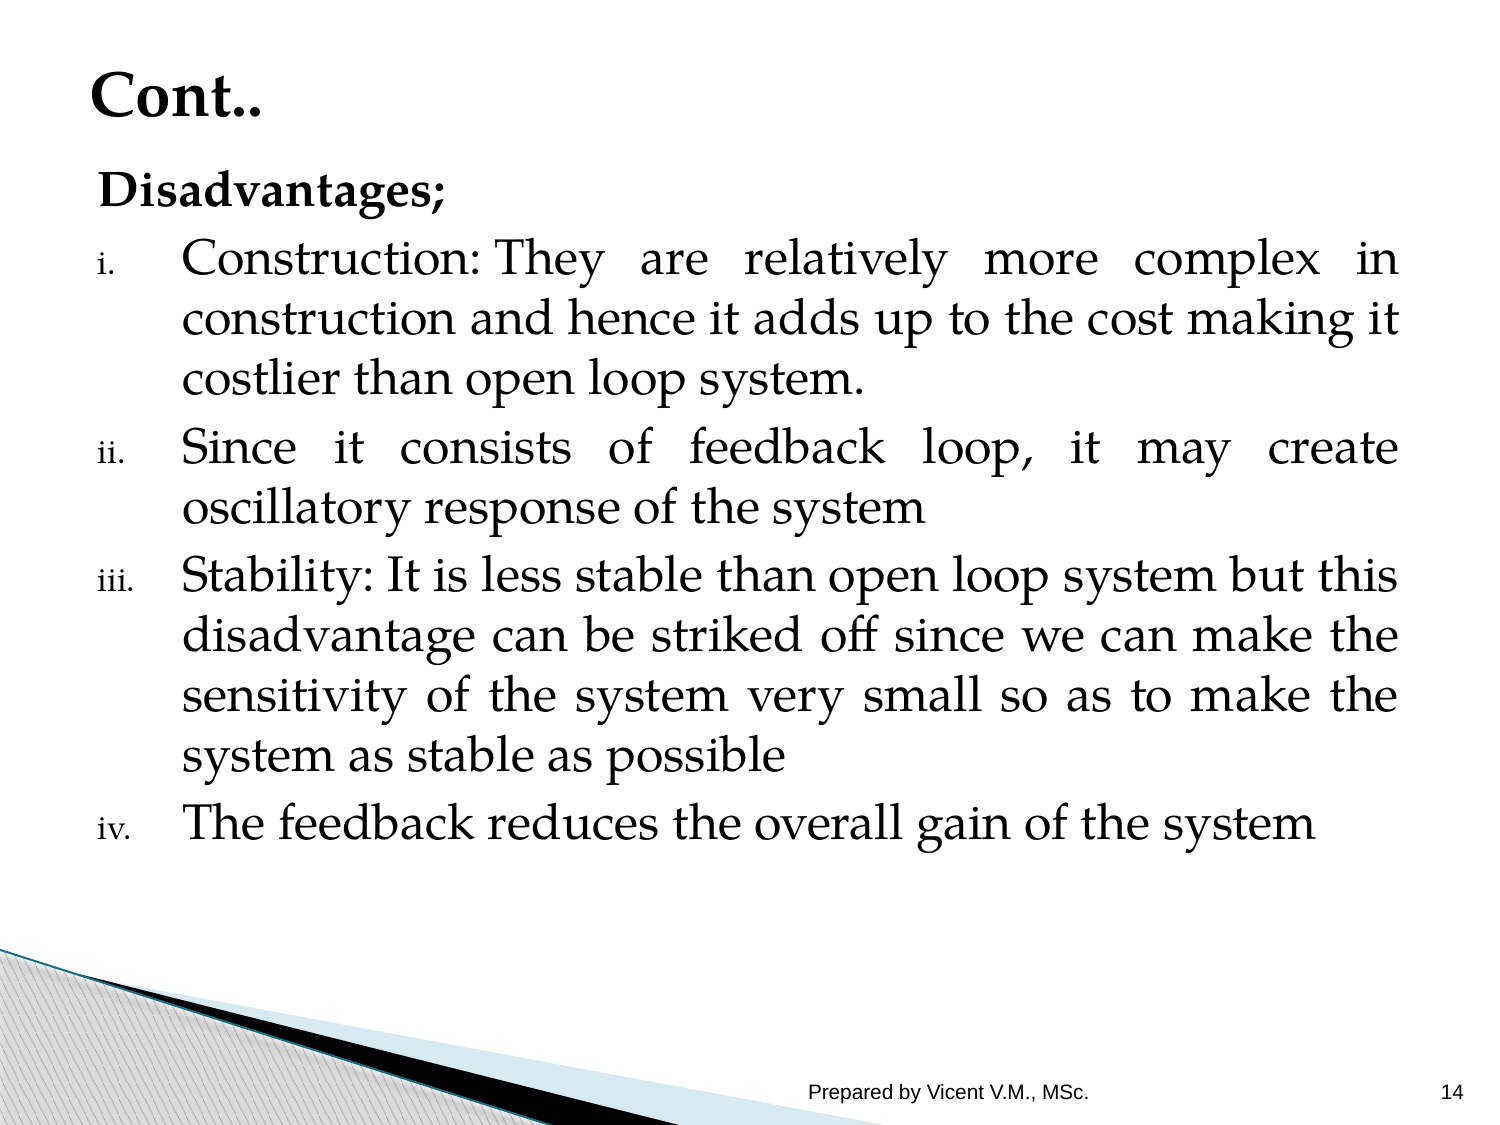

# Cont..
Disadvantages;
Construction: They are relatively more complex in construction and hence it adds up to the cost making it costlier than open loop system.
Since it consists of feedback loop, it may create oscillatory response of the system
Stability: It is less stable than open loop system but this disadvantage can be striked off since we can make the sensitivity of the system very small so as to make the system as stable as possible
The feedback reduces the overall gain of the system

Prepared by Vicent V.M., MSc.
14